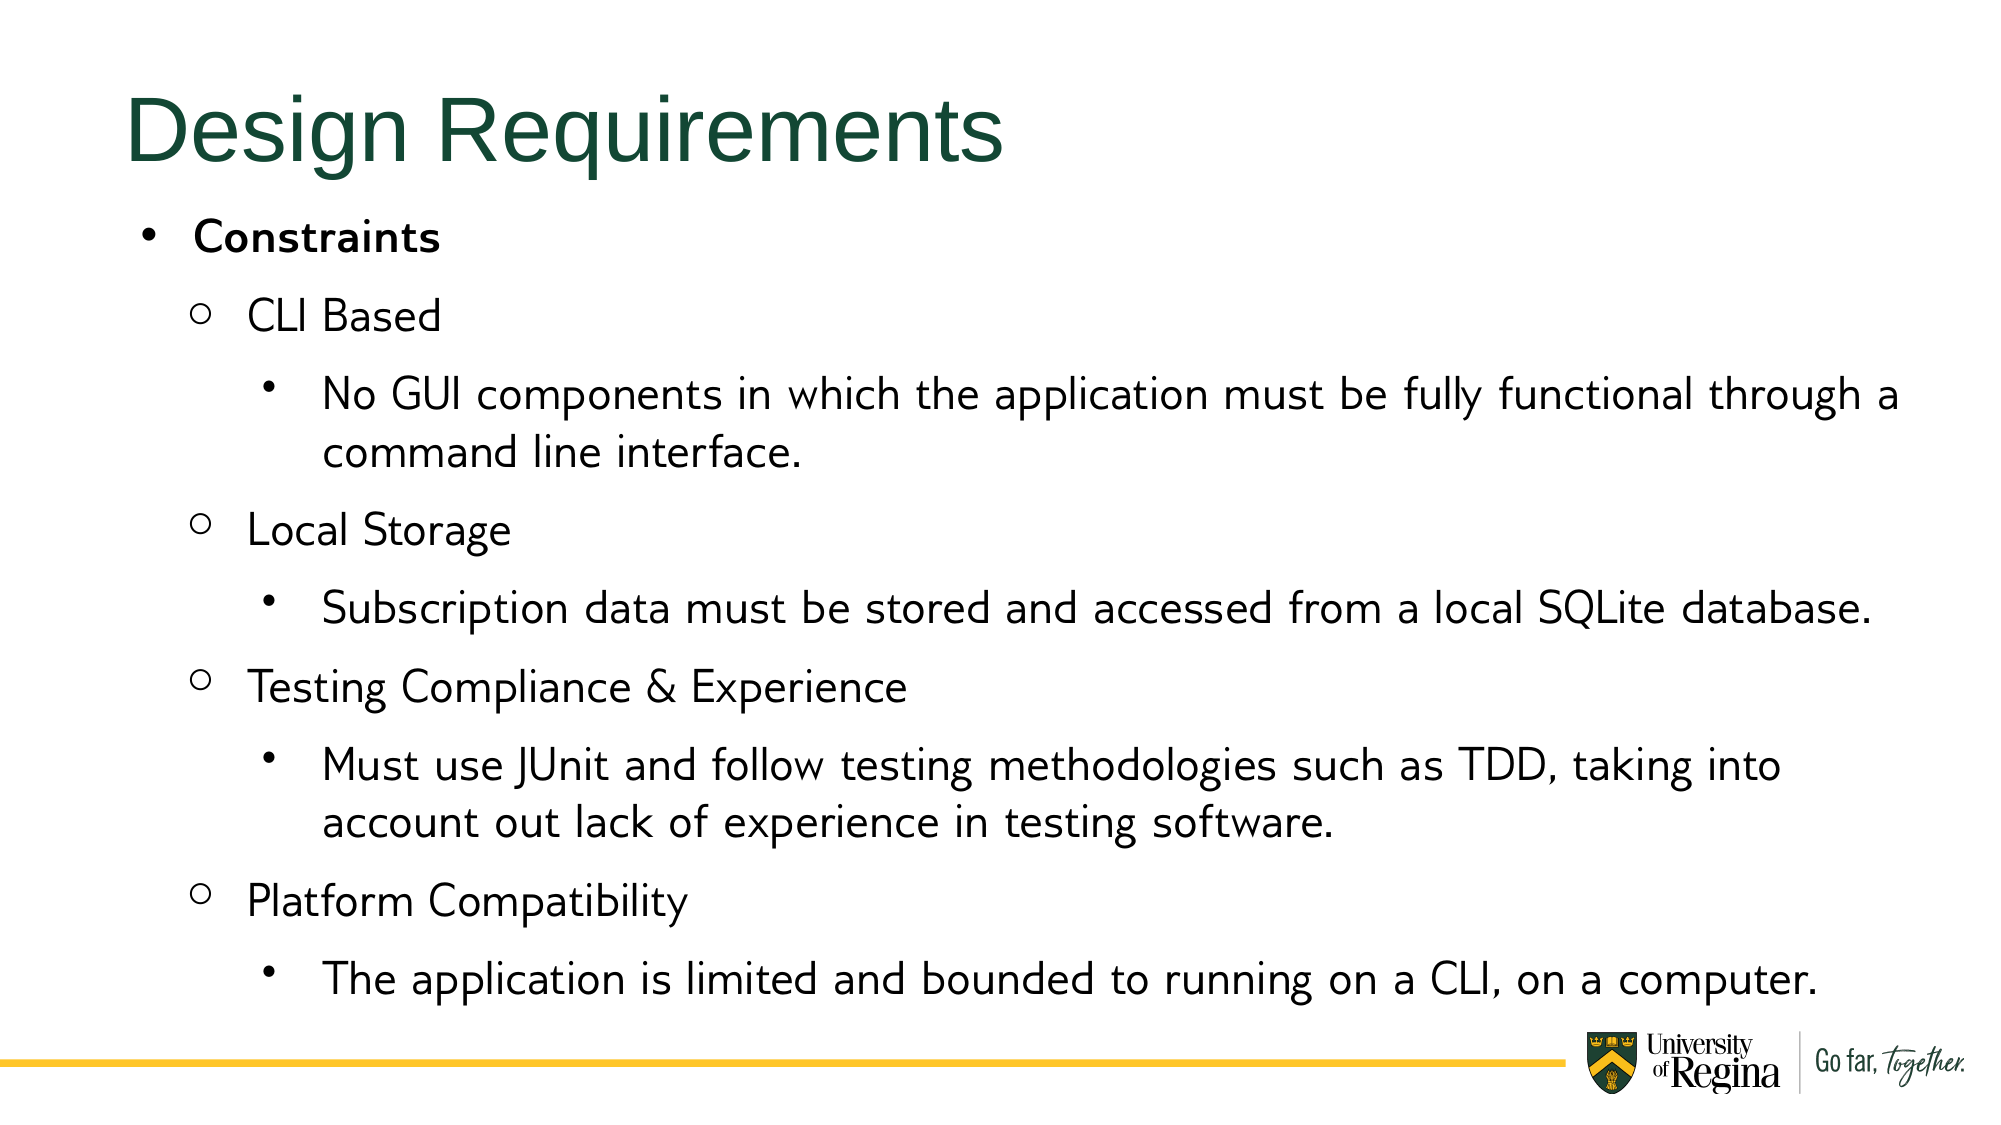

Design Requirements
Constraints
CLI Based
No GUI components in which the application must be fully functional through a command line interface.
Local Storage
Subscription data must be stored and accessed from a local SQLite database.
Testing Compliance & Experience
Must use JUnit and follow testing methodologies such as TDD, taking into account out lack of experience in testing software.
Platform Compatibility
The application is limited and bounded to running on a CLI, on a computer.